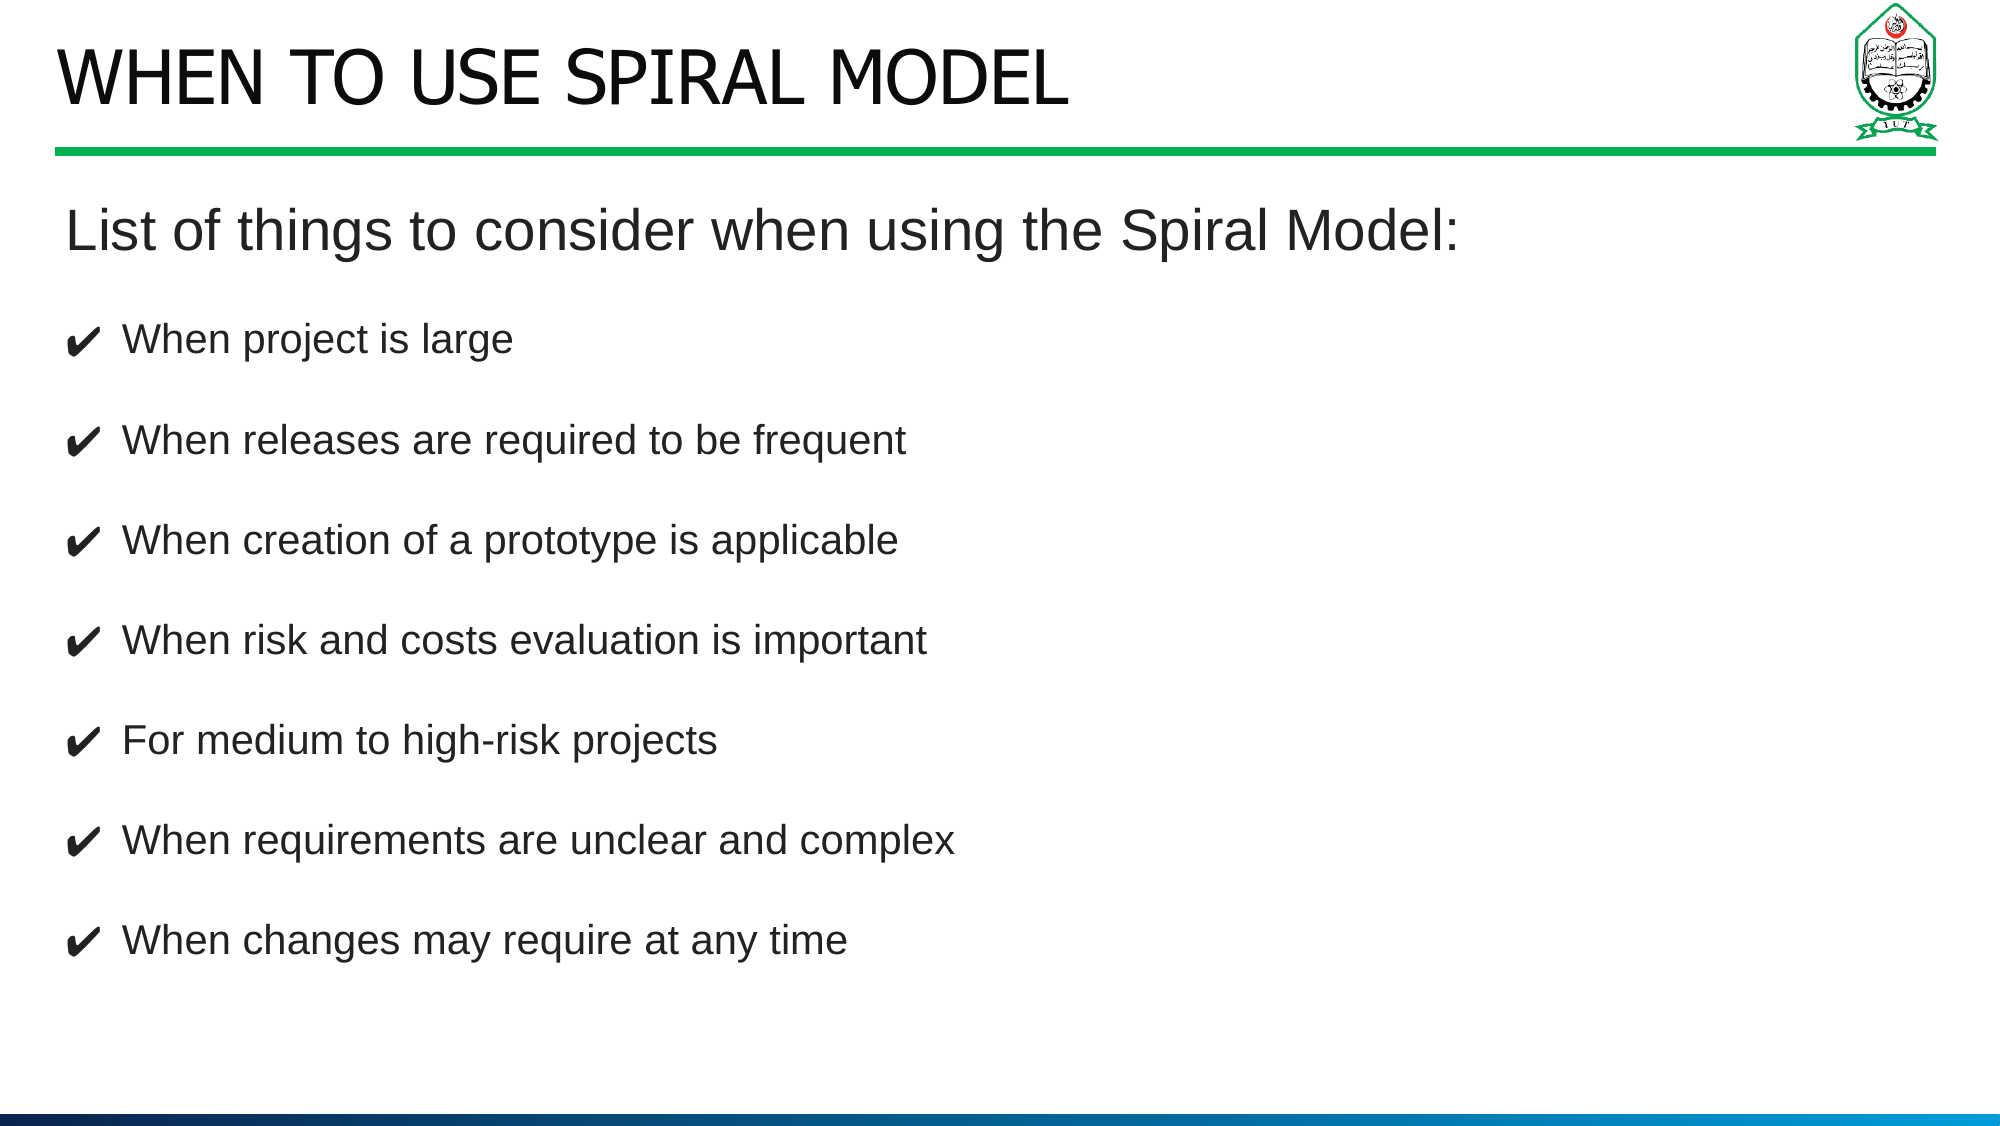

# When to use Spiral Model
List of things to consider when using the Spiral Model:
When project is large
When releases are required to be frequent
When creation of a prototype is applicable
When risk and costs evaluation is important
For medium to high-risk projects
When requirements are unclear and complex
When changes may require at any time